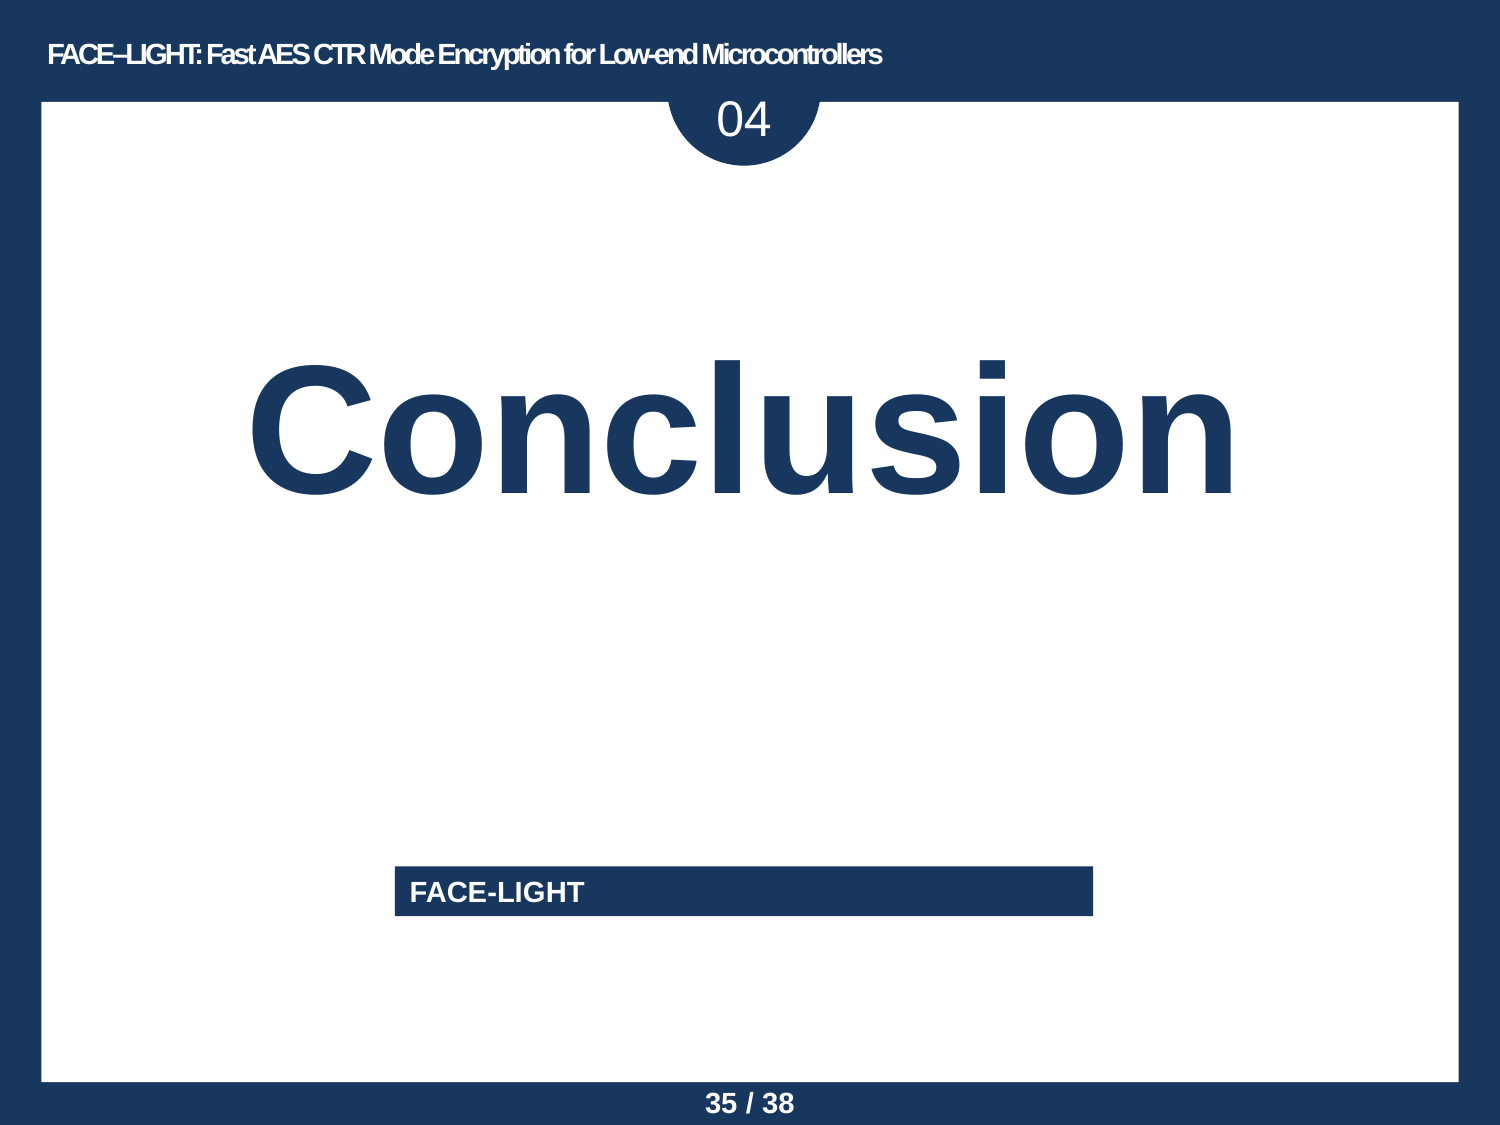

FACE–LIGHT: Fast AES CTR Mode Encryption for Low-end Microcontrollers
04
Conclusion
FACE-LIGHT